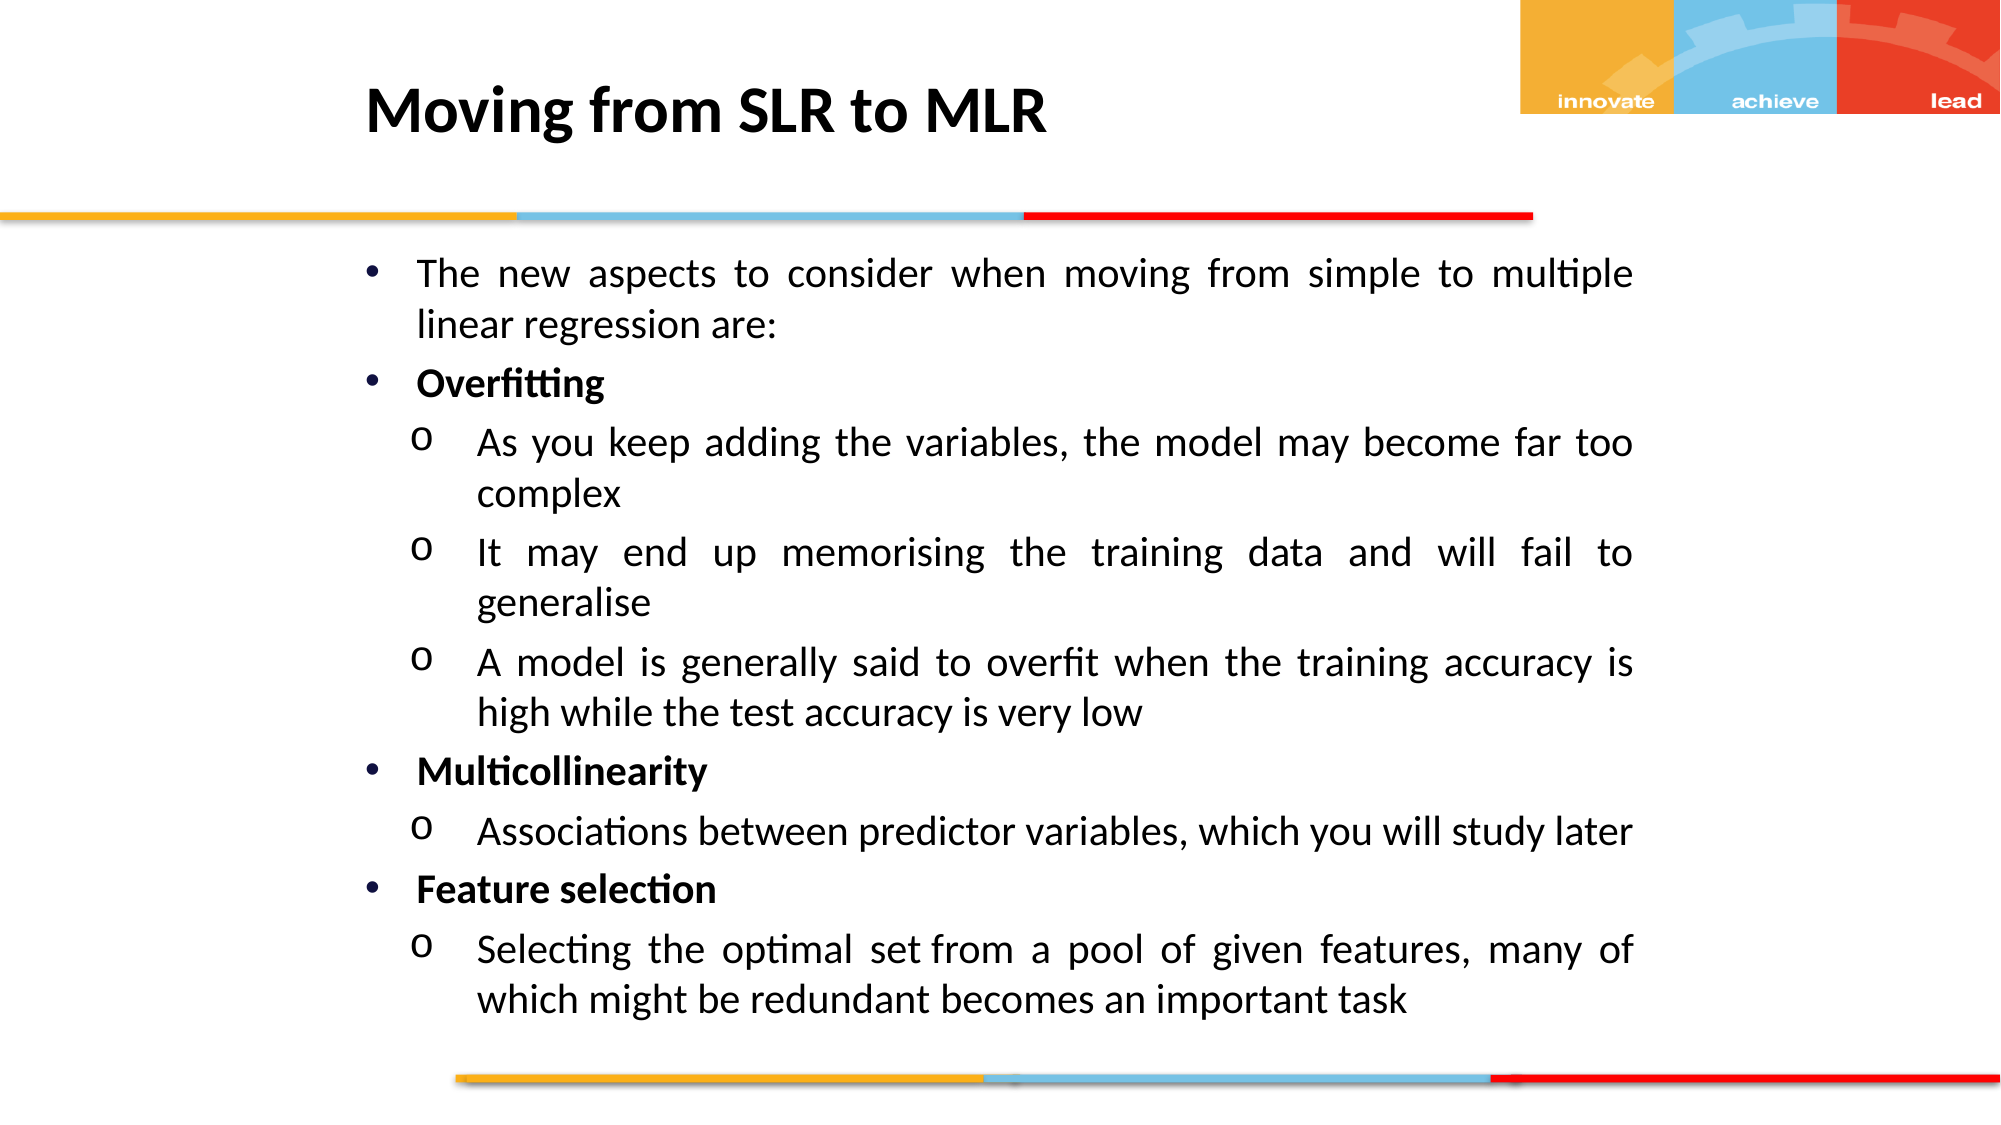

Moving from SLR to MLR
The new aspects to consider when moving from simple to multiple linear regression are:
Overfitting
As you keep adding the variables, the model may become far too complex
It may end up memorising the training data and will fail to generalise
A model is generally said to overfit when the training accuracy is high while the test accuracy is very low
Multicollinearity
Associations between predictor variables, which you will study later
Feature selection
Selecting the optimal set from a pool of given features, many of which might be redundant becomes an important task